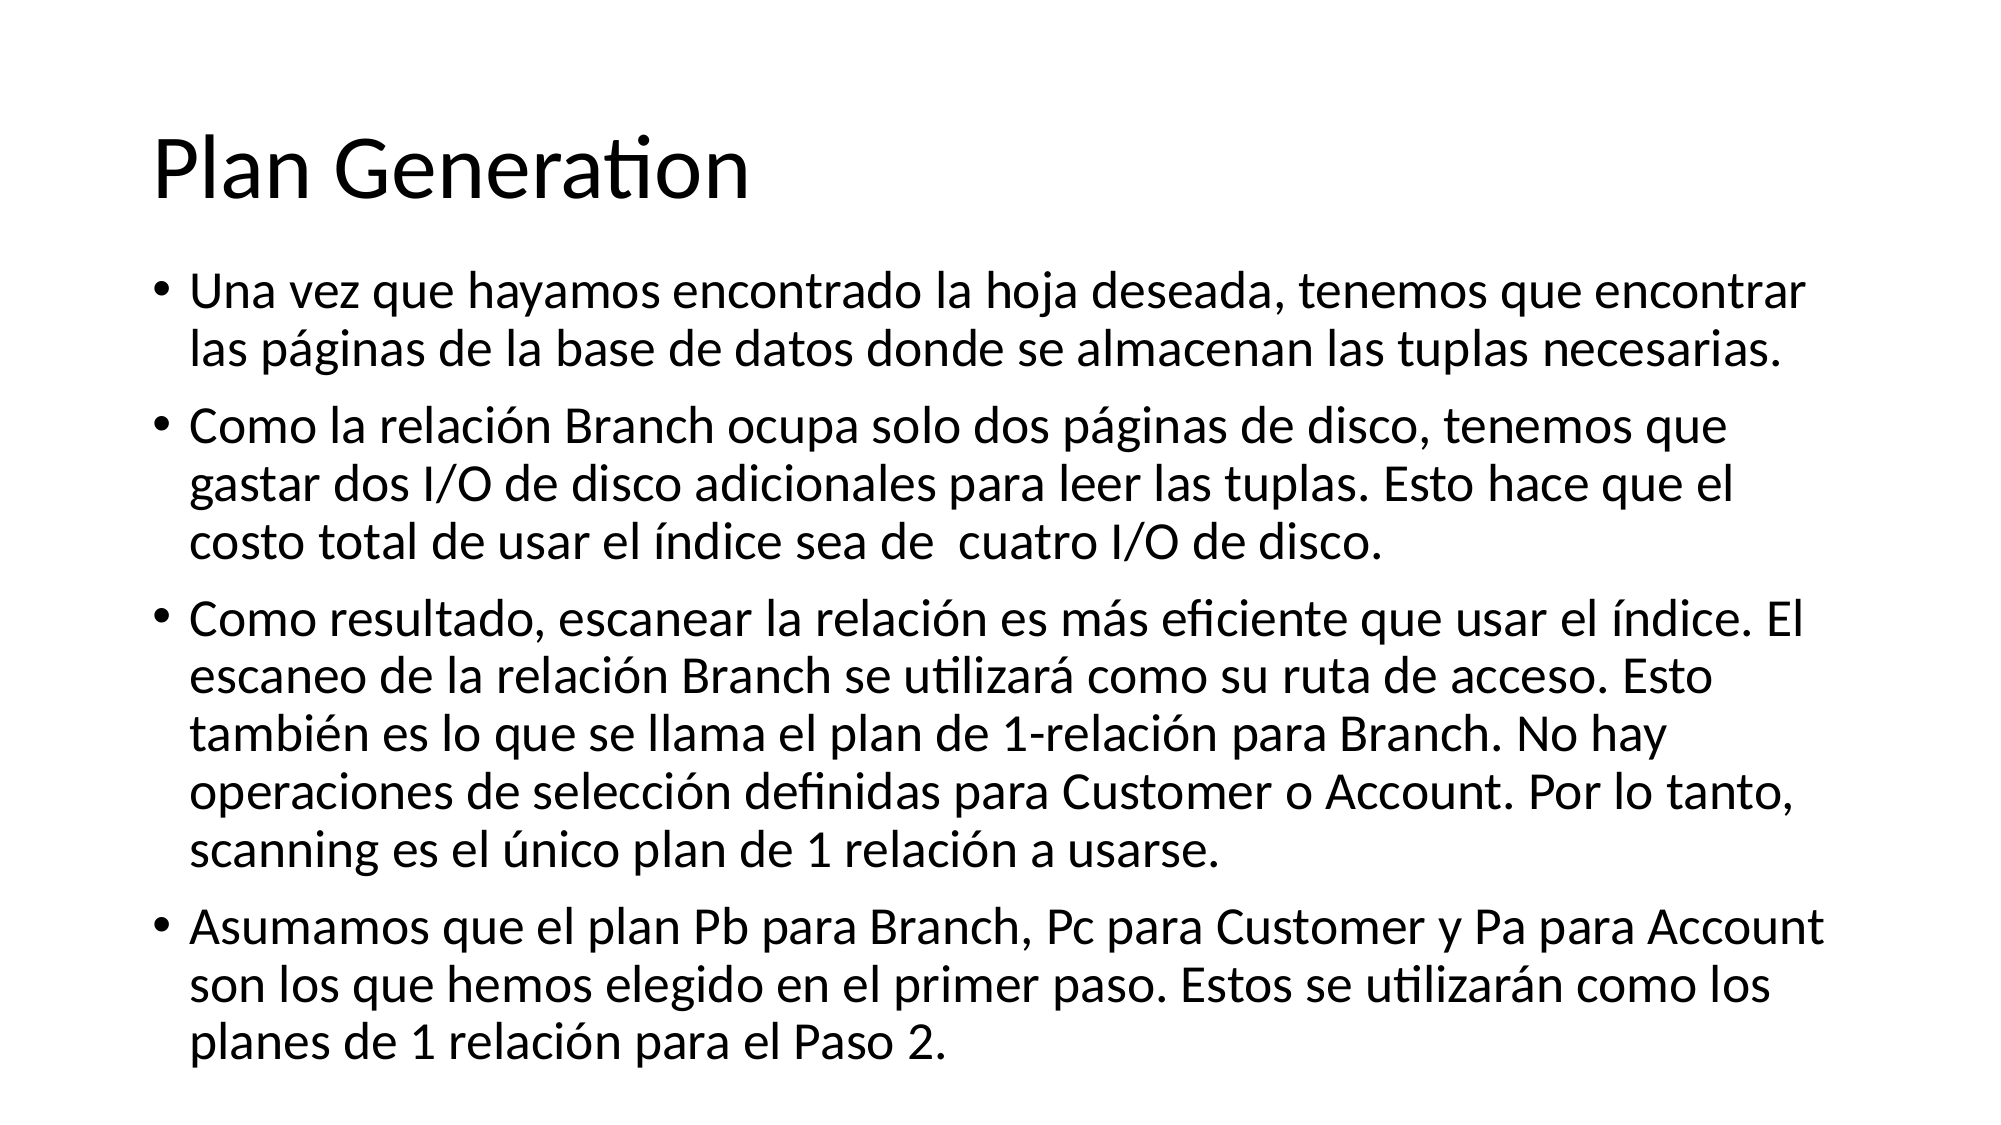

# Plan Generation
Una vez que hayamos encontrado la hoja deseada, tenemos que encontrar las páginas de la base de datos donde se almacenan las tuplas necesarias.
Como la relación Branch ocupa solo dos páginas de disco, tenemos que gastar dos I/O de disco adicionales para leer las tuplas. Esto hace que el costo total de usar el índice sea de  cuatro I/O de disco.
Como resultado, escanear la relación es más eficiente que usar el índice. El escaneo de la relación Branch se utilizará como su ruta de acceso. Esto también es lo que se llama el plan de 1-relación para Branch. No hay operaciones de selección definidas para Customer o Account. Por lo tanto, scanning es el único plan de 1 relación a usarse.
Asumamos que el plan Pb para Branch, Pc para Customer y Pa para Account son los que hemos elegido en el primer paso. Estos se utilizarán como los planes de 1 relación para el Paso 2.